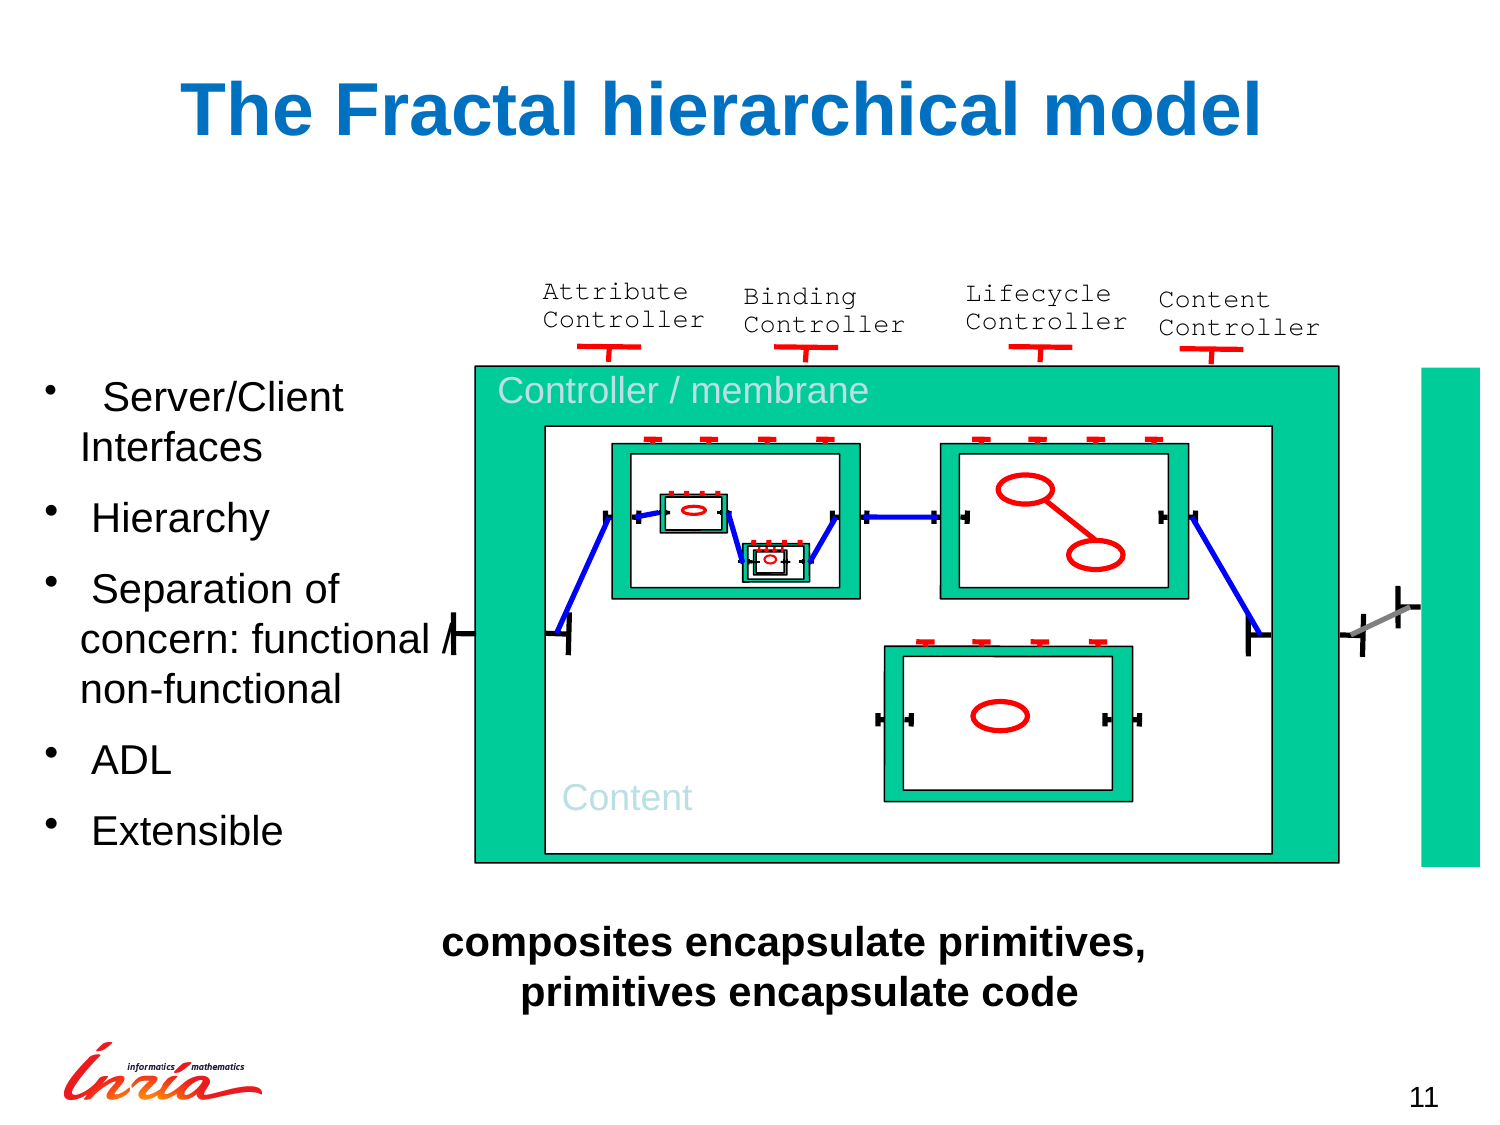

# The Fractal hierarchical model
Attribute
Controller
Lifecycle
Controller
Binding
Controller
Content
Controller

 Server/Client Interfaces
 Hierarchy
 Separation of concern: functional / non-functional
 ADL
 Extensible

Controller / membrane

Content

composites encapsulate primitives,
primitives encapsulate code
11